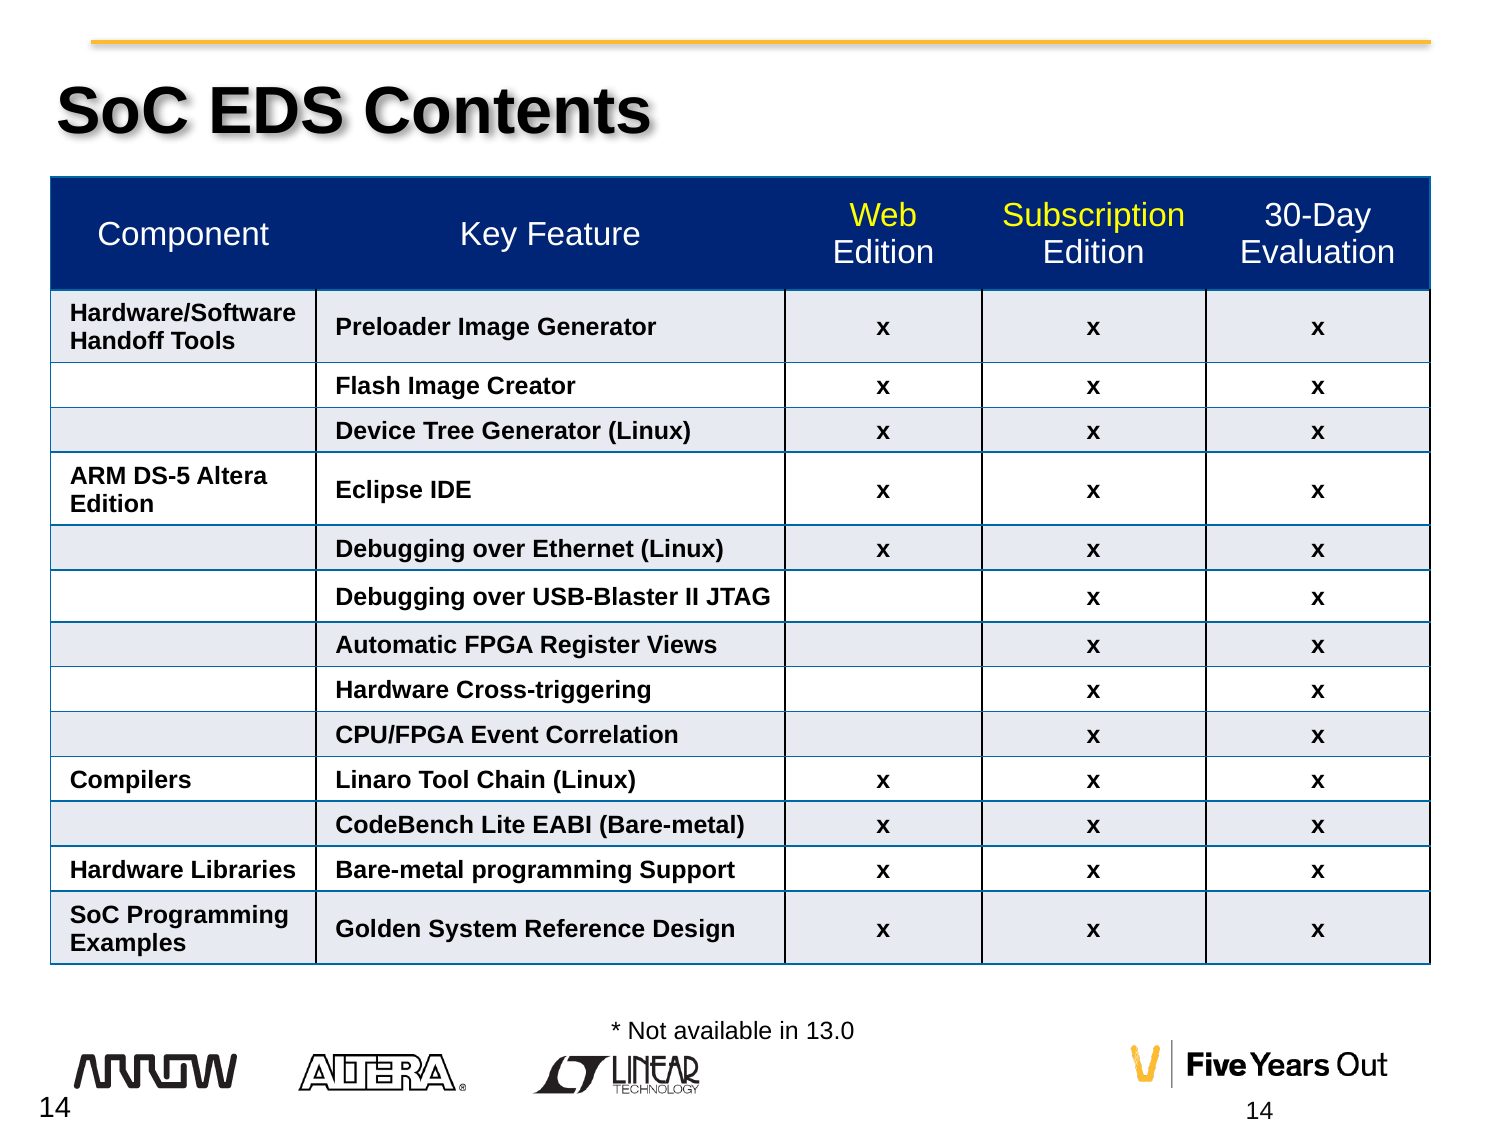

# SoC EDS Contents
| Component | Key Feature | Web Edition | Subscription Edition | 30-Day Evaluation |
| --- | --- | --- | --- | --- |
| Hardware/Software Handoff Tools | Preloader Image Generator | x | x | x |
|  | Flash Image Creator | x | x | x |
|  | Device Tree Generator (Linux) | x | x | x |
| ARM DS-5 Altera Edition | Eclipse IDE | x | x | x |
|  | Debugging over Ethernet (Linux) | x | x | x |
|  | Debugging over USB-Blaster II JTAG |  | x | x |
|  | Automatic FPGA Register Views |  | x | x |
|  | Hardware Cross-triggering |  | x | x |
|  | CPU/FPGA Event Correlation |  | x | x |
| Compilers | Linaro Tool Chain (Linux) | x | x | x |
|  | CodeBench Lite EABI (Bare-metal) | x | x | x |
| Hardware Libraries | Bare-metal programming Support | x | x | x |
| SoC Programming Examples | Golden System Reference Design | x | x | x |
* Not available in 13.0
14